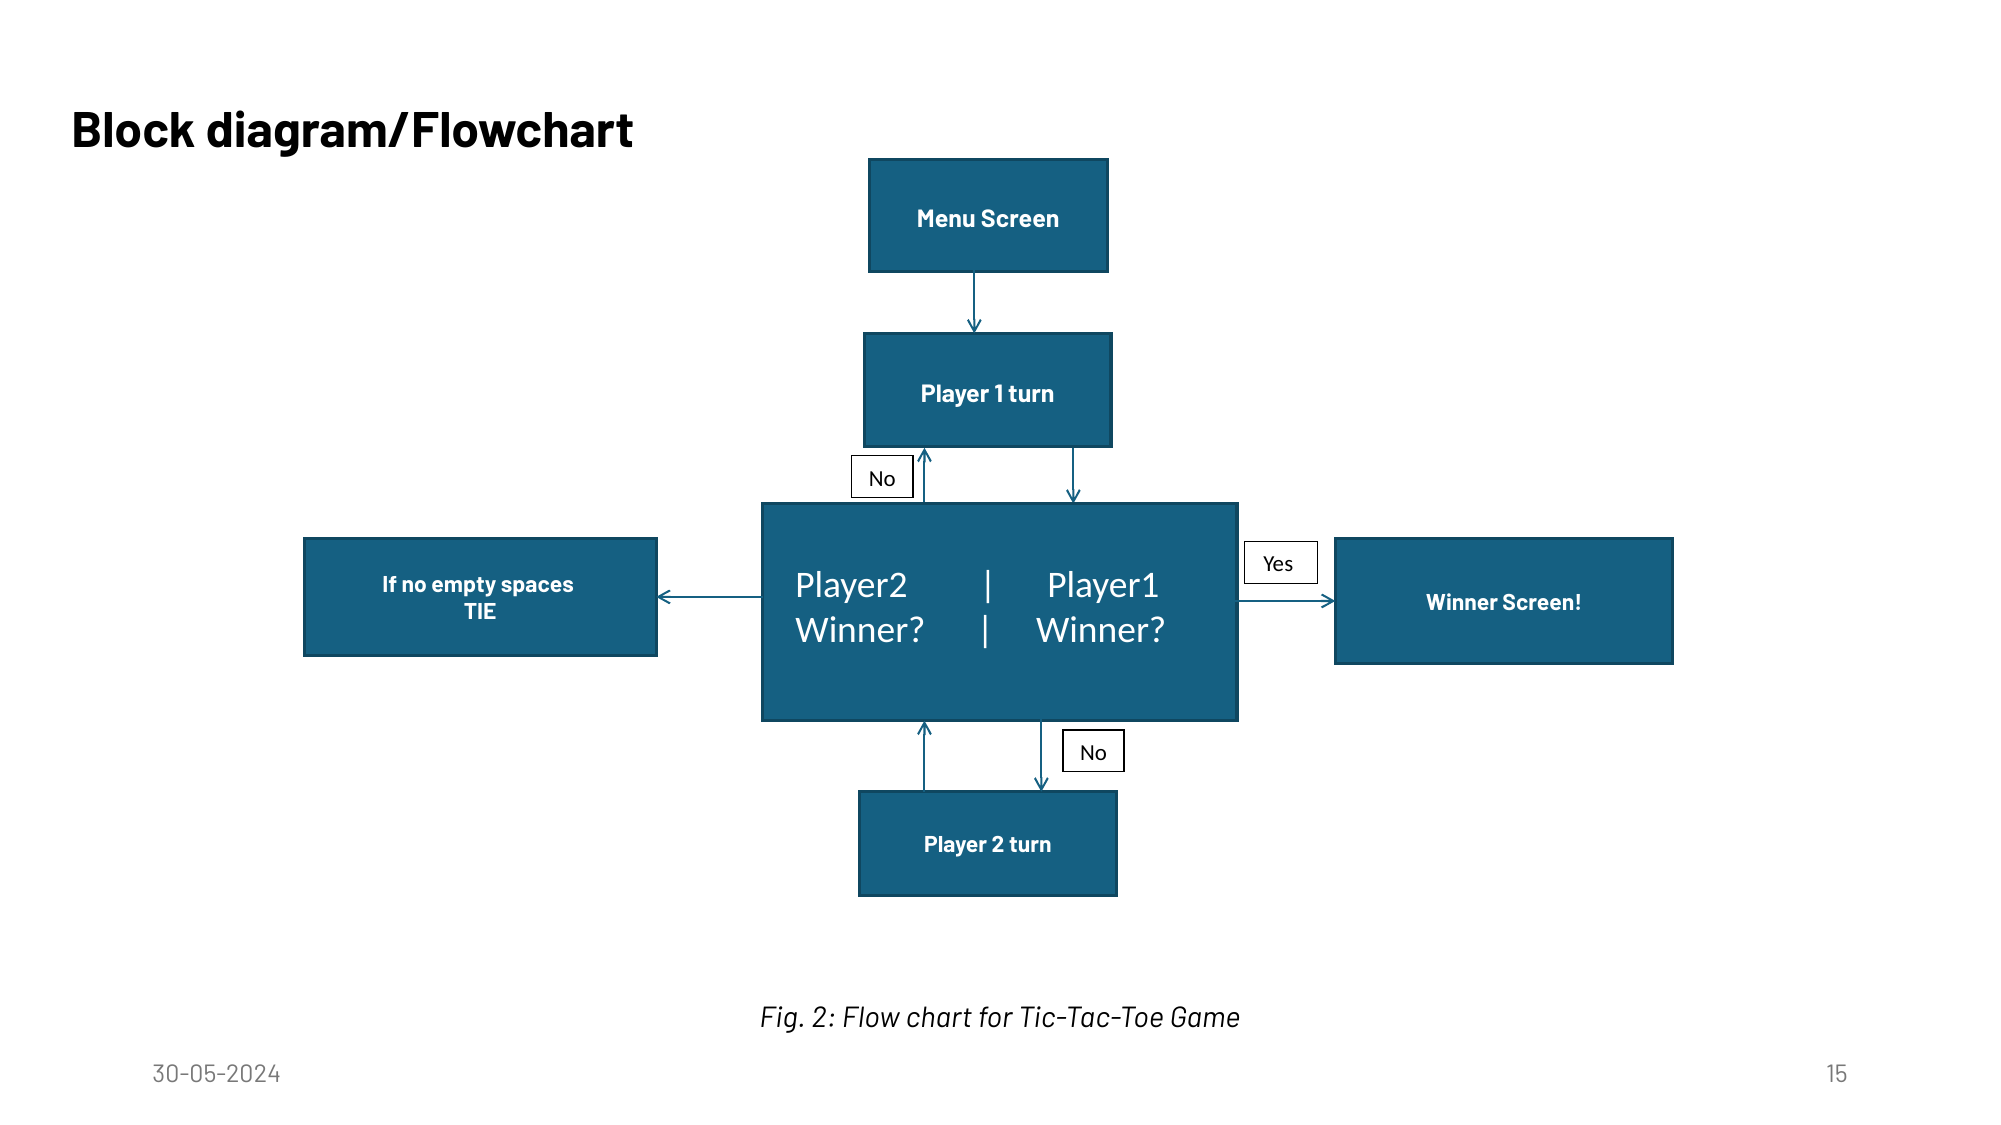

Block diagram/Flowchart
Menu Screen
Player 1 turn
No

If no empty spaces
TIE
Winner Screen!
Yes
Player2	    |      Player1
Winner?      |     Winner?
No
Player 2 turn
Fig. 2: Flow chart for Tic-Tac-Toe Game
30-05-2024
15